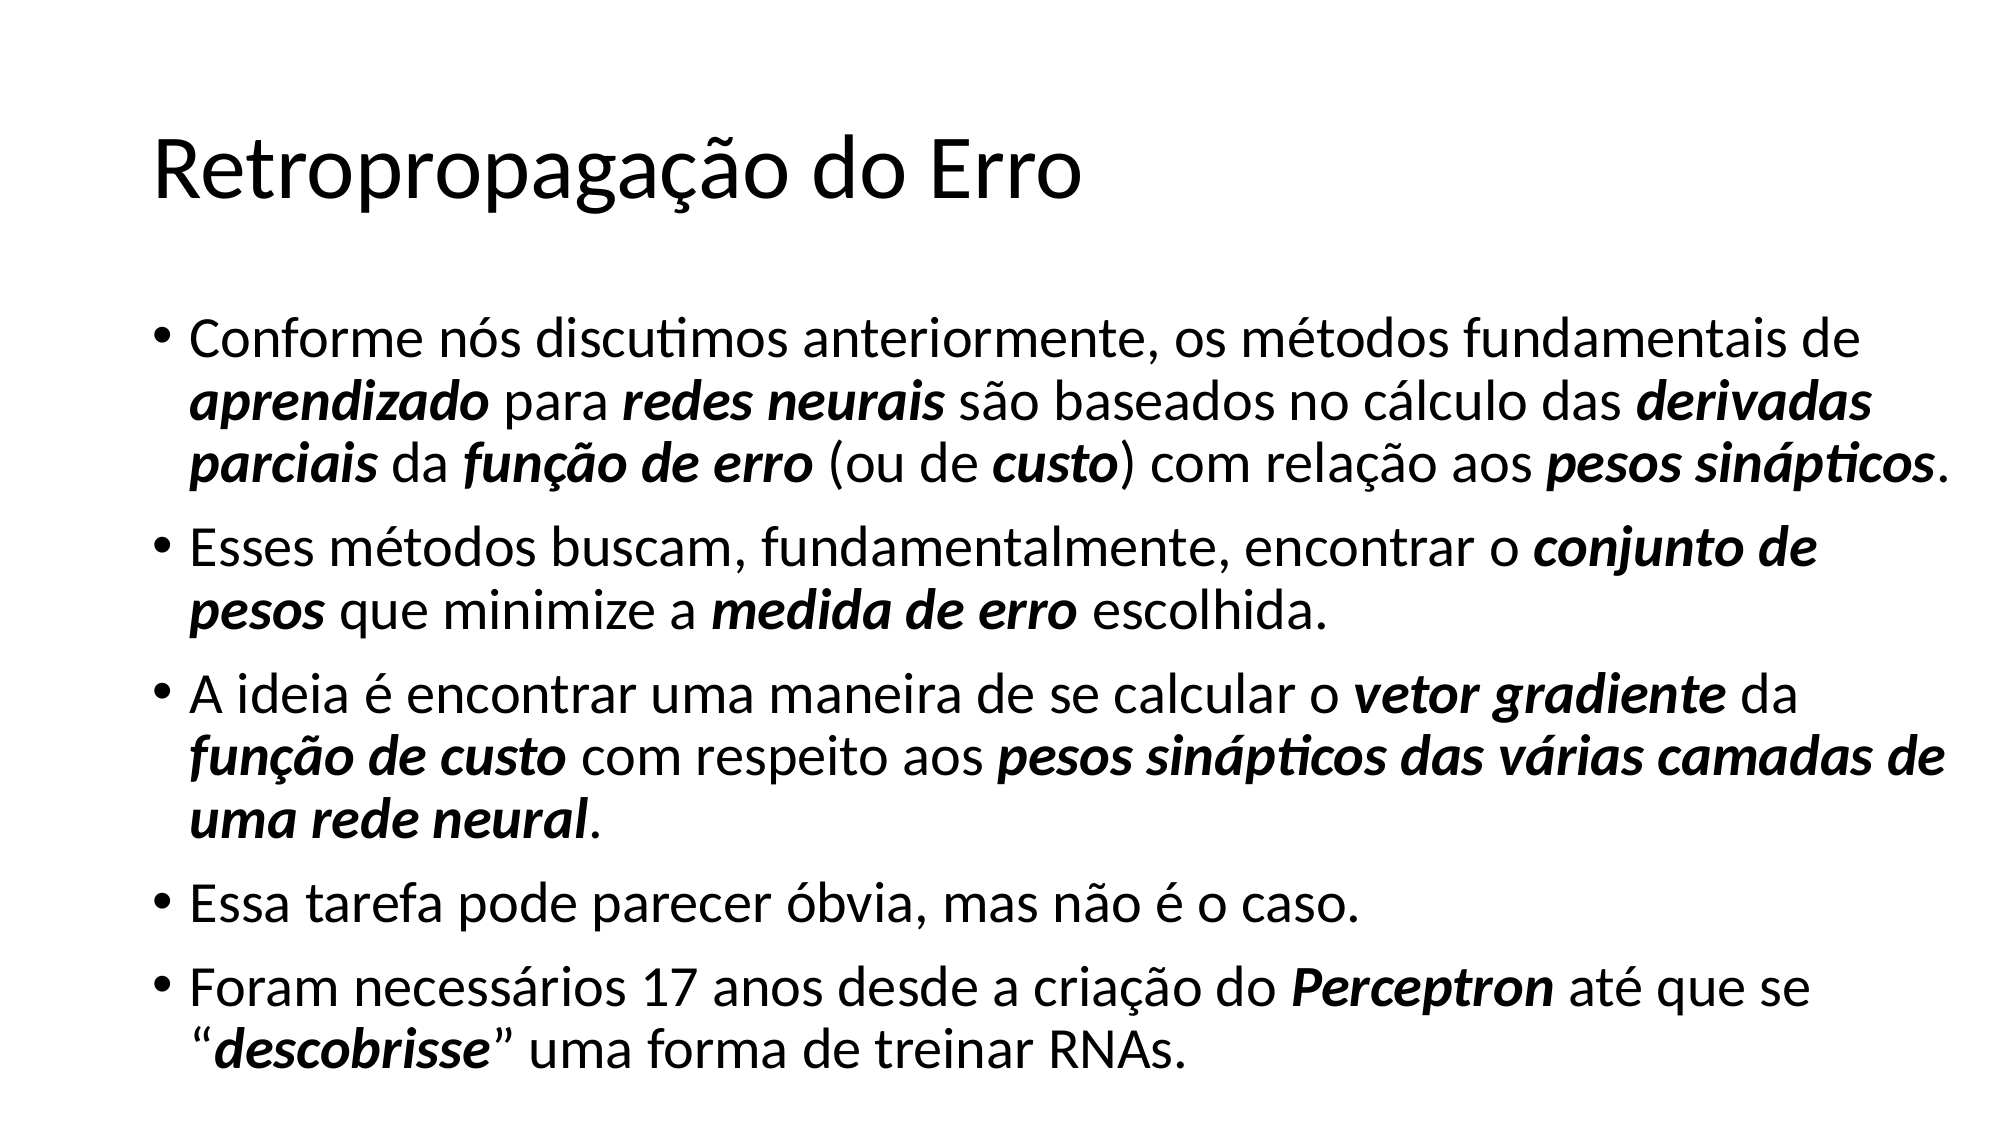

# Retropropagação do Erro
Conforme nós discutimos anteriormente, os métodos fundamentais de aprendizado para redes neurais são baseados no cálculo das derivadas parciais da função de erro (ou de custo) com relação aos pesos sinápticos.
Esses métodos buscam, fundamentalmente, encontrar o conjunto de pesos que minimize a medida de erro escolhida.
A ideia é encontrar uma maneira de se calcular o vetor gradiente da função de custo com respeito aos pesos sinápticos das várias camadas de uma rede neural.
Essa tarefa pode parecer óbvia, mas não é o caso.
Foram necessários 17 anos desde a criação do Perceptron até que se “descobrisse” uma forma de treinar RNAs.